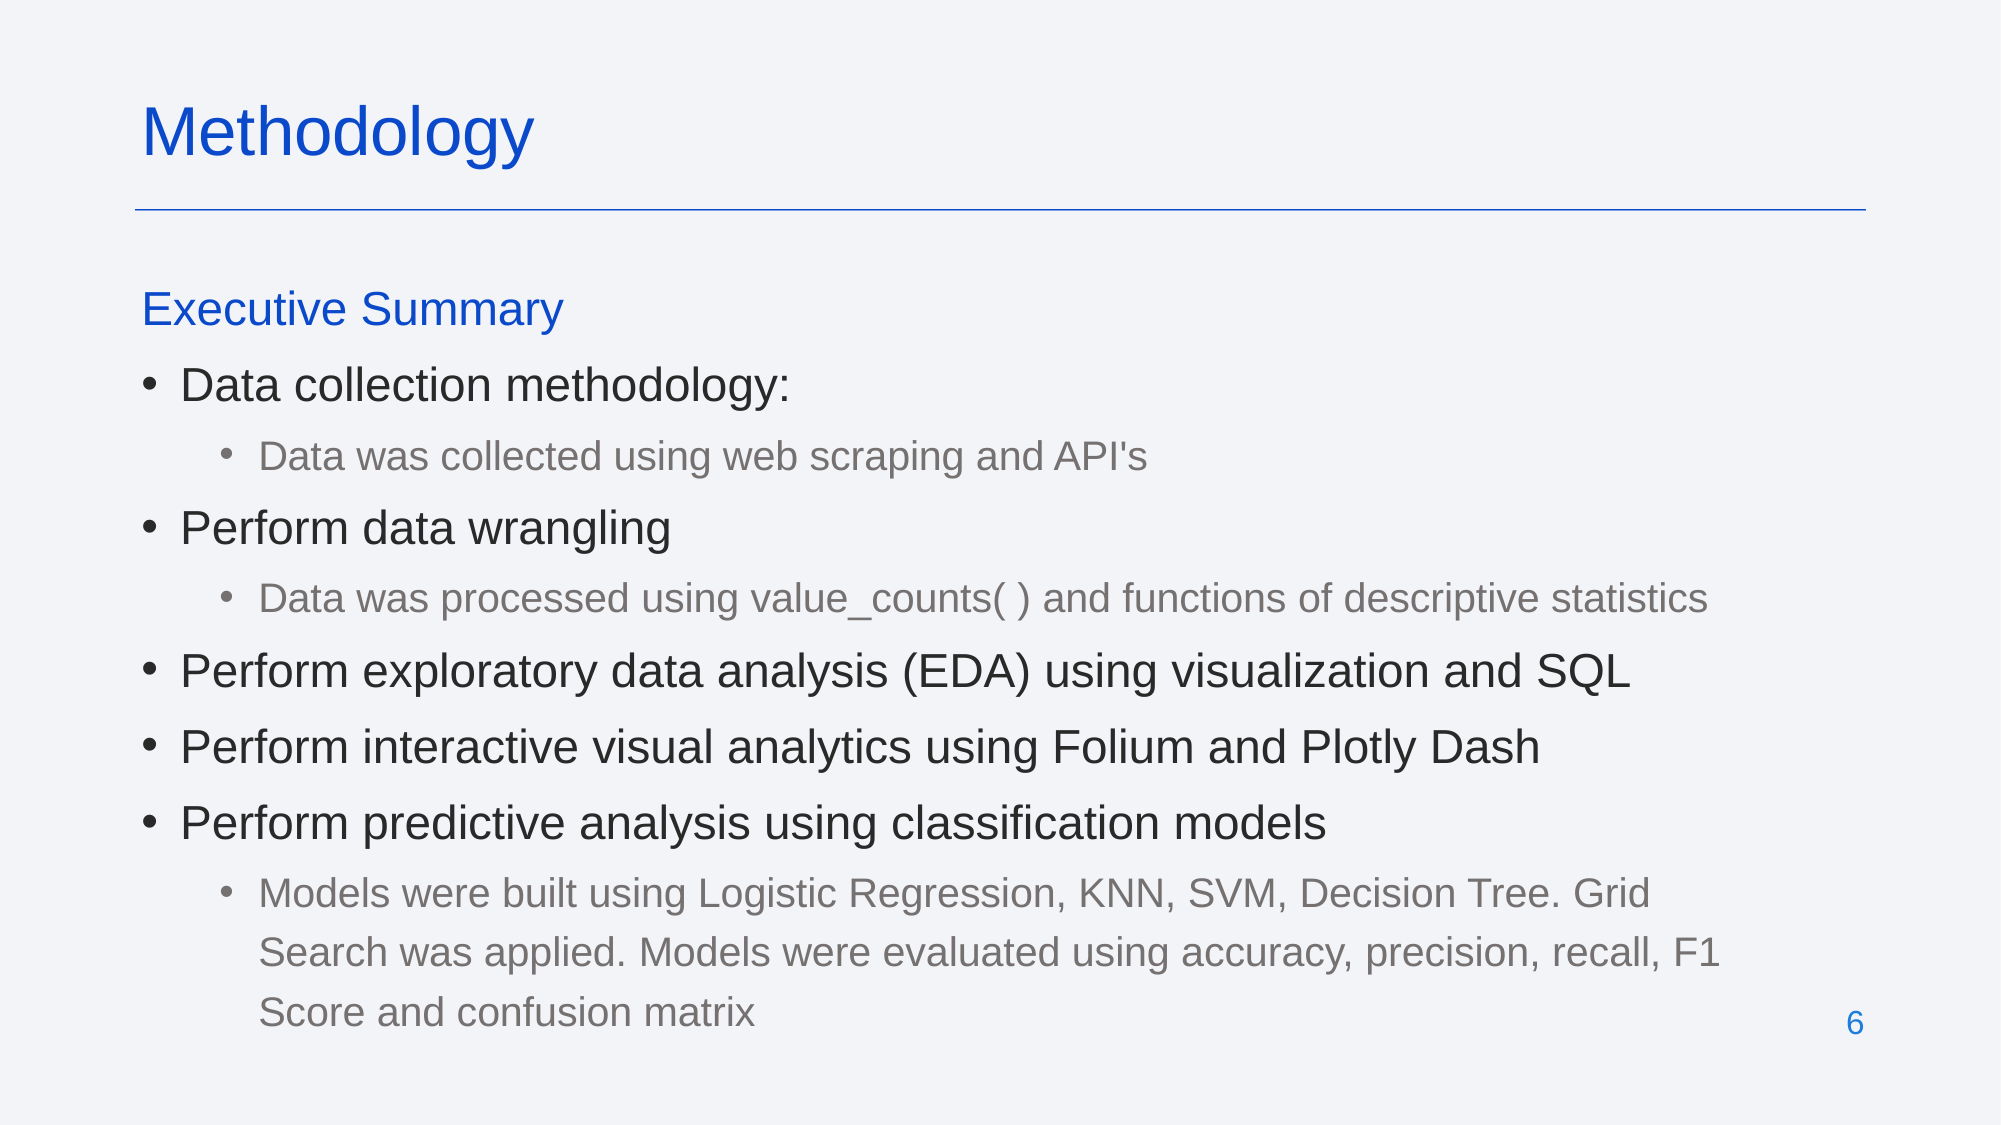

Methodology
Executive Summary
Data collection methodology:
Data was collected using web scraping and API's
Perform data wrangling
Data was processed using value_counts( ) and functions of descriptive statistics
Perform exploratory data analysis (EDA) using visualization and SQL
Perform interactive visual analytics using Folium and Plotly Dash
Perform predictive analysis using classification models
Models were built using Logistic Regression, KNN, SVM, Decision Tree. Grid Search was applied. Models were evaluated using accuracy, precision, recall, F1 Score and confusion matrix

6